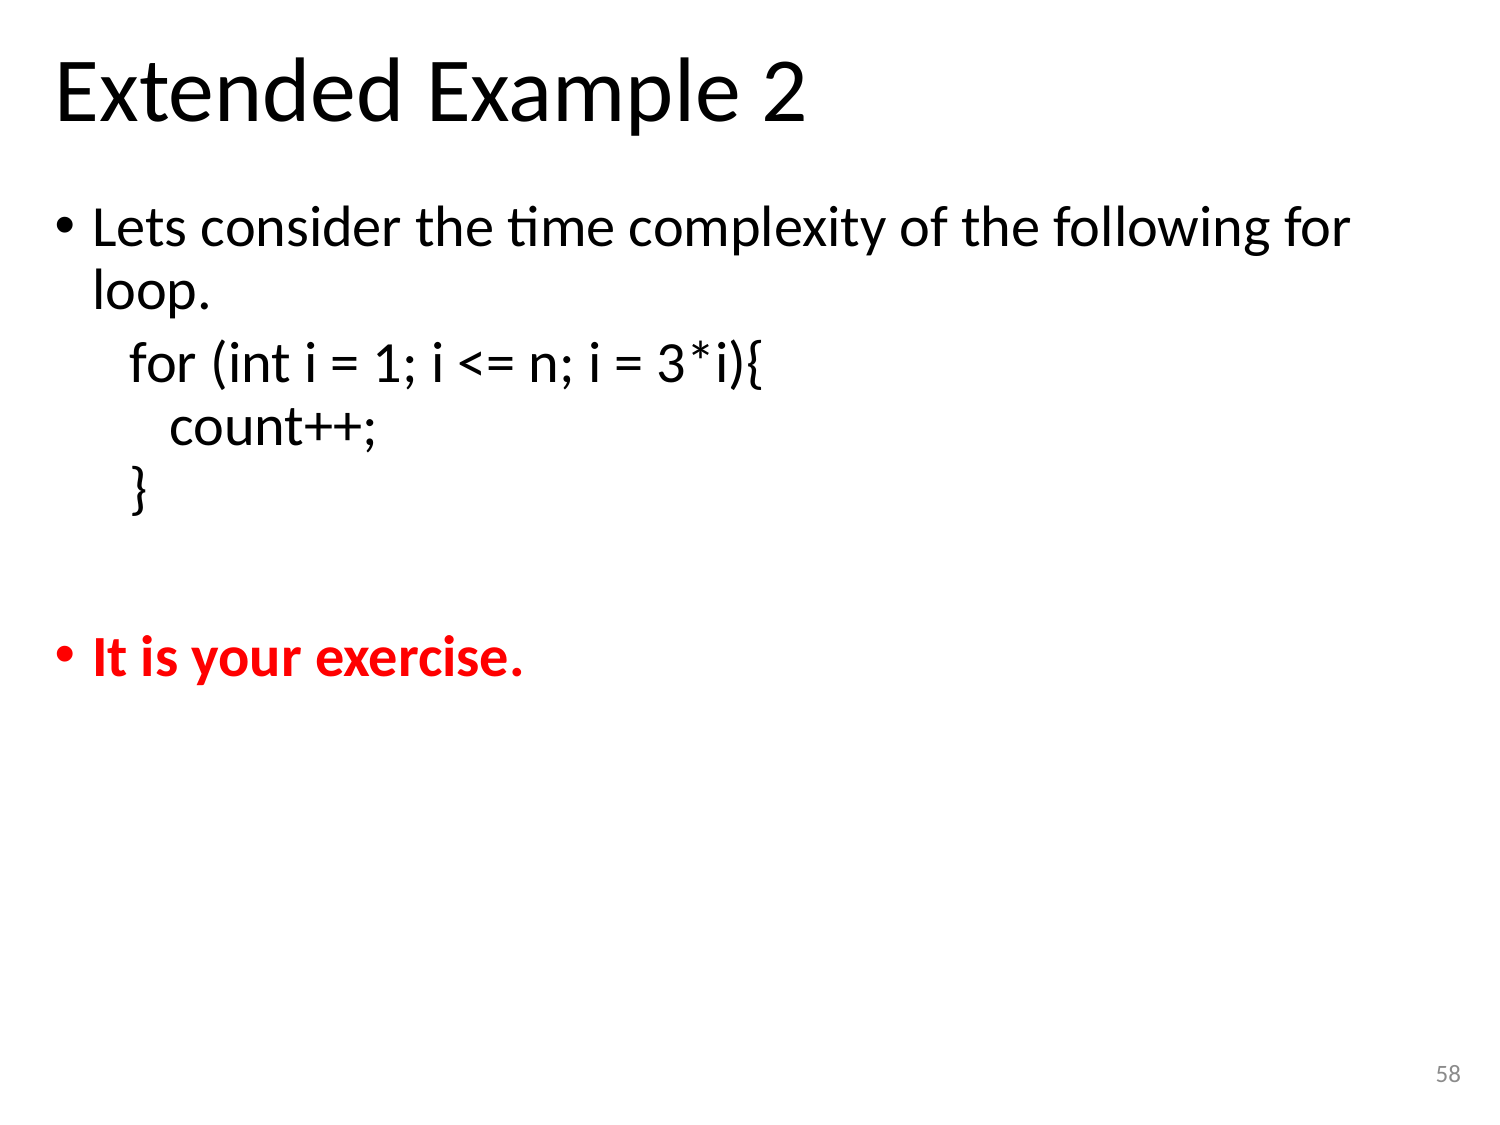

# Extended Example 2
Lets consider the time complexity of the following for loop.
for (int i = 1; i <= n; i = 3*i){ 
   count++;
}

It is your exercise.
58